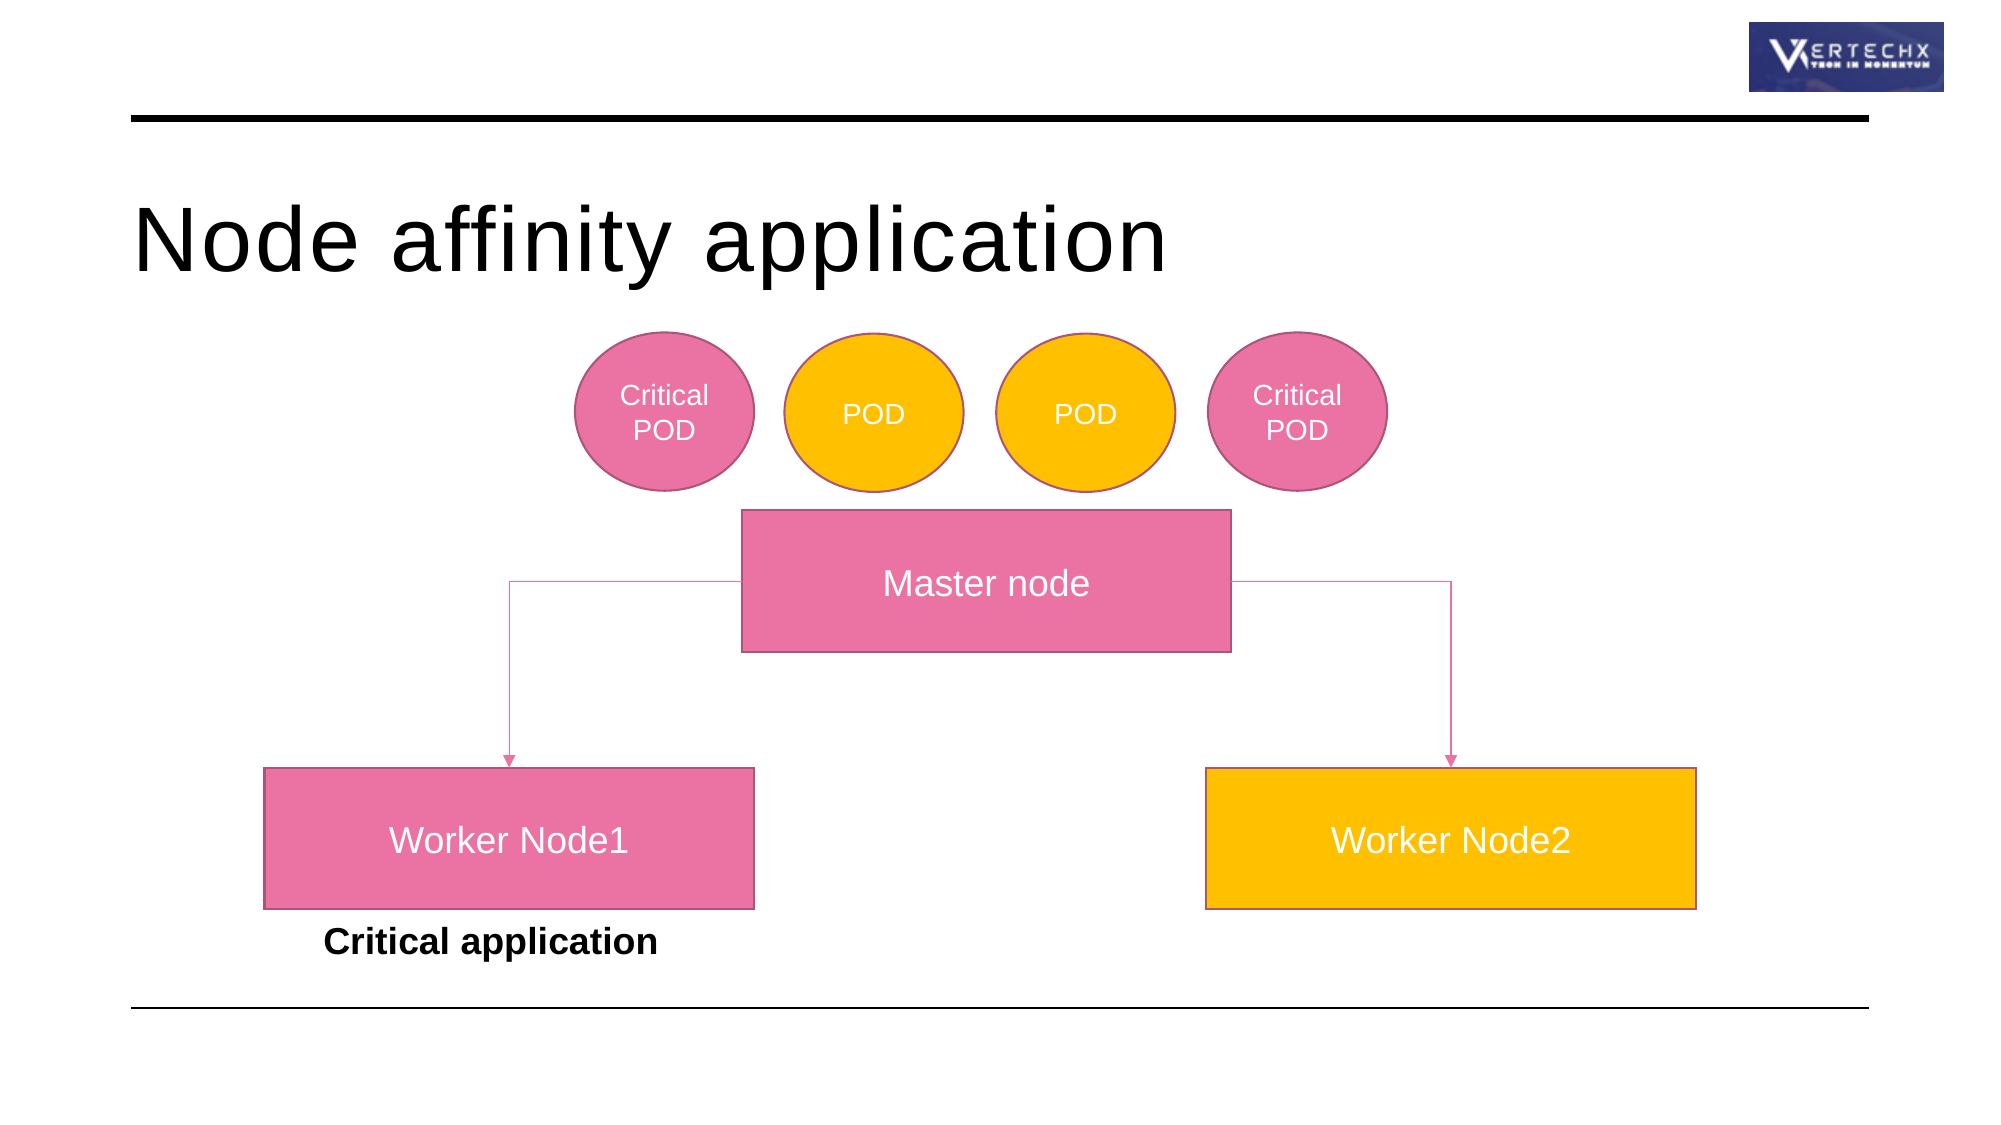

# Node affinity application
Critical POD
Critical POD
POD
POD
Master node
Worker Node1
Worker Node2
Critical application